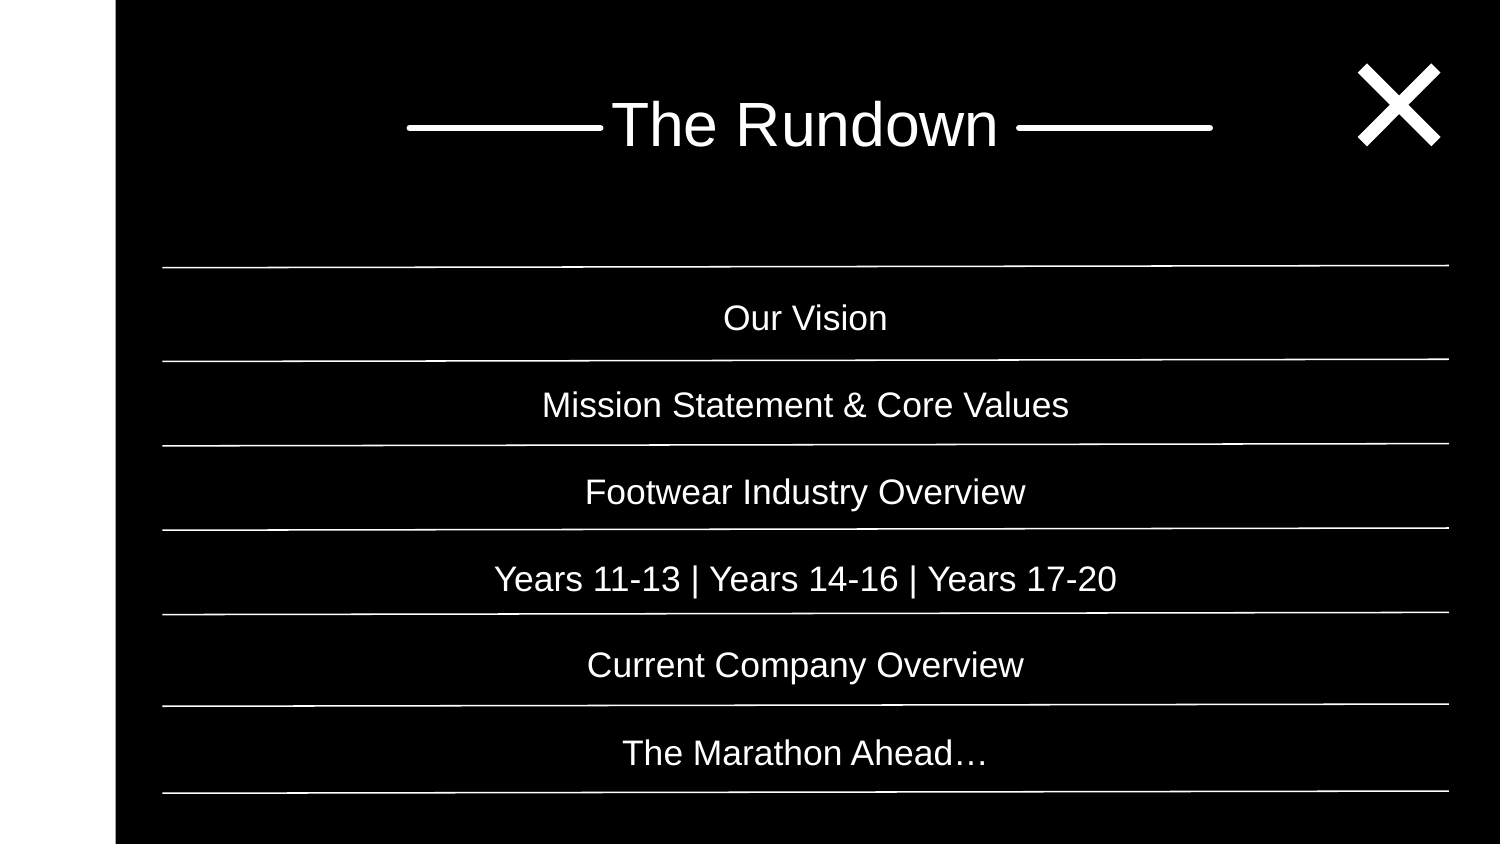

# The Rundown
Our Vision
Mission Statement & Core Values
Footwear Industry Overview
Years 11-13 | Years 14-16 | Years 17-20

Current Company Overview

The Marathon Ahead…